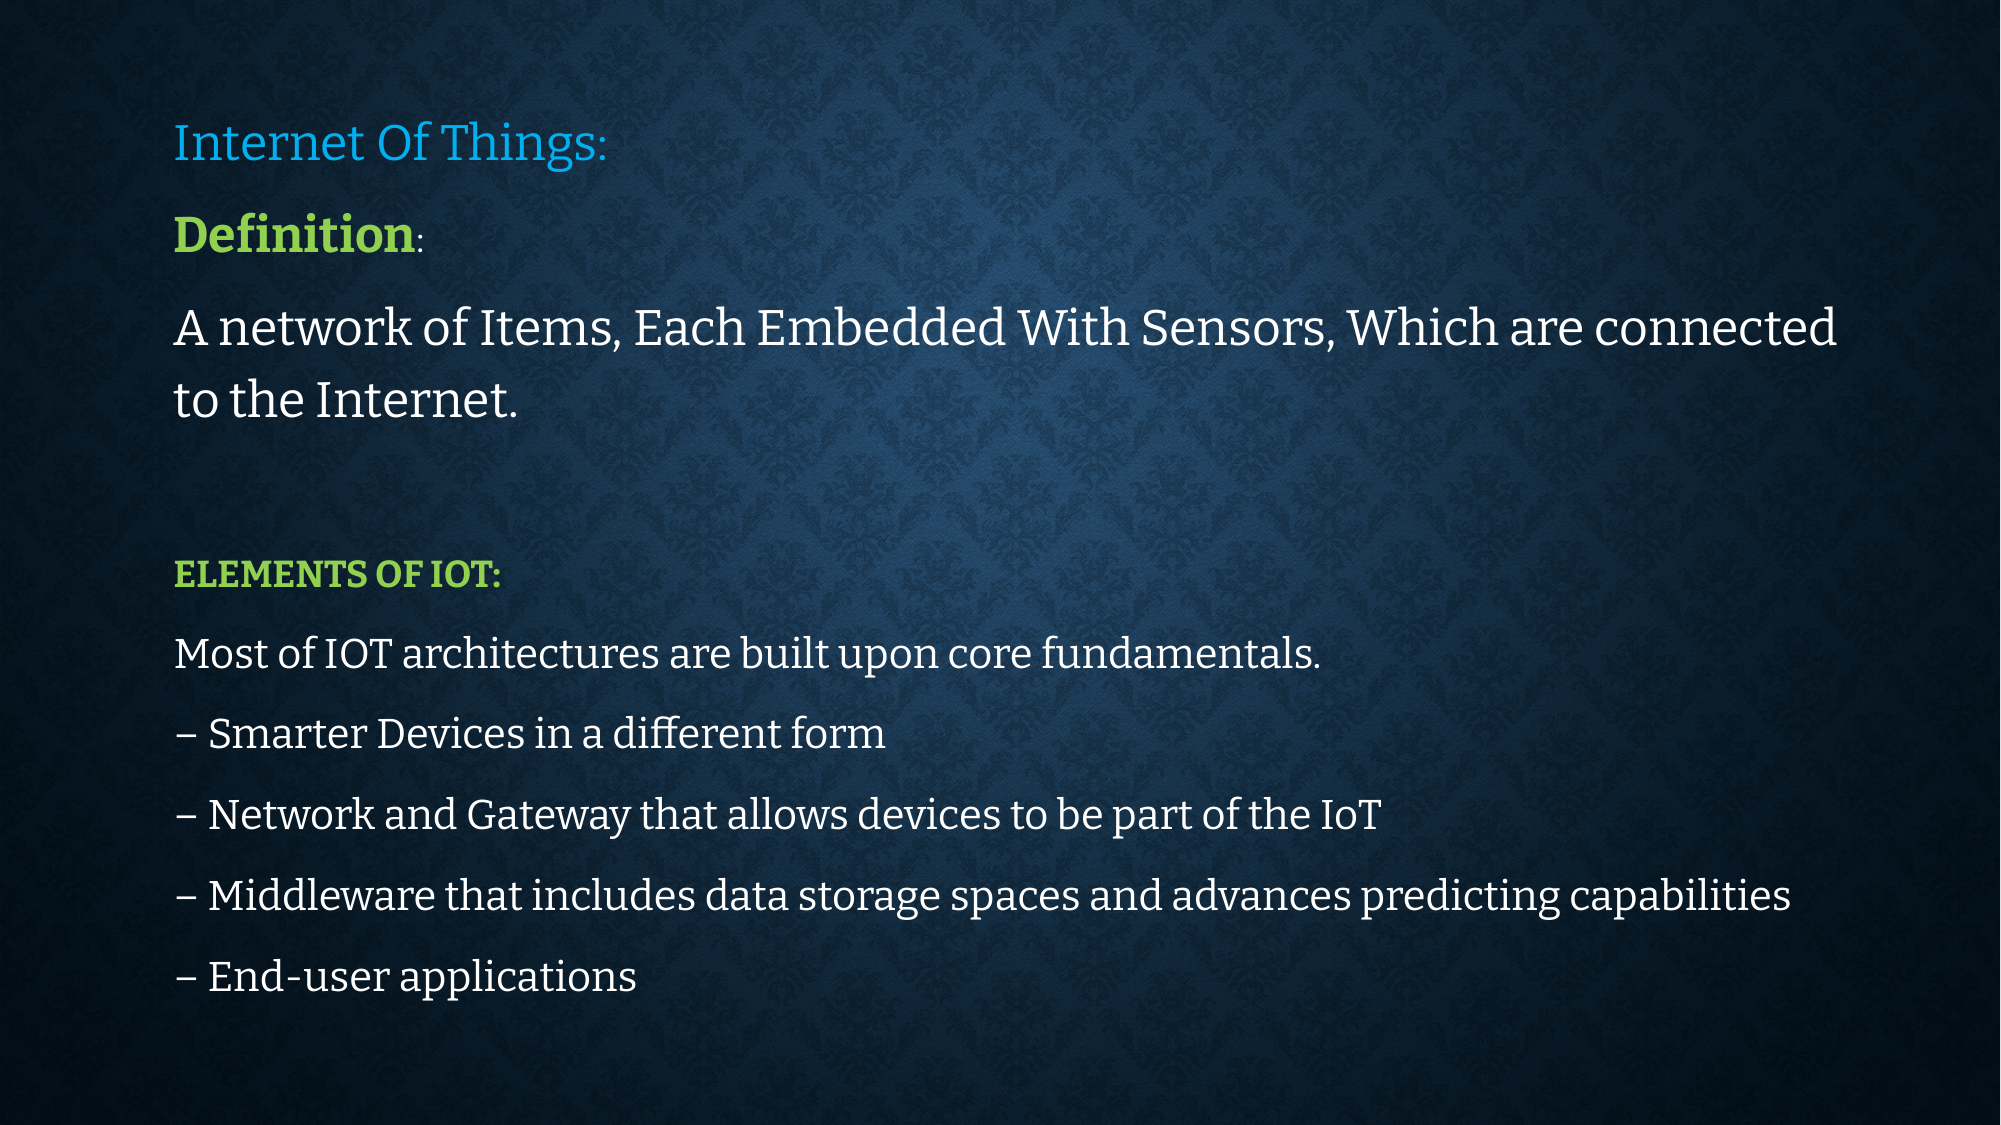

Internet Of Things:
Definition:
A network of Items, Each Embedded With Sensors, Which are connected to the Internet.

ELEMENTS OF IOT:
Most of IOT architectures are built upon core fundamentals.
– Smarter Devices in a different form
– Network and Gateway that allows devices to be part of the IoT
– Middleware that includes data storage spaces and advances predicting capabilities
– End-user applications